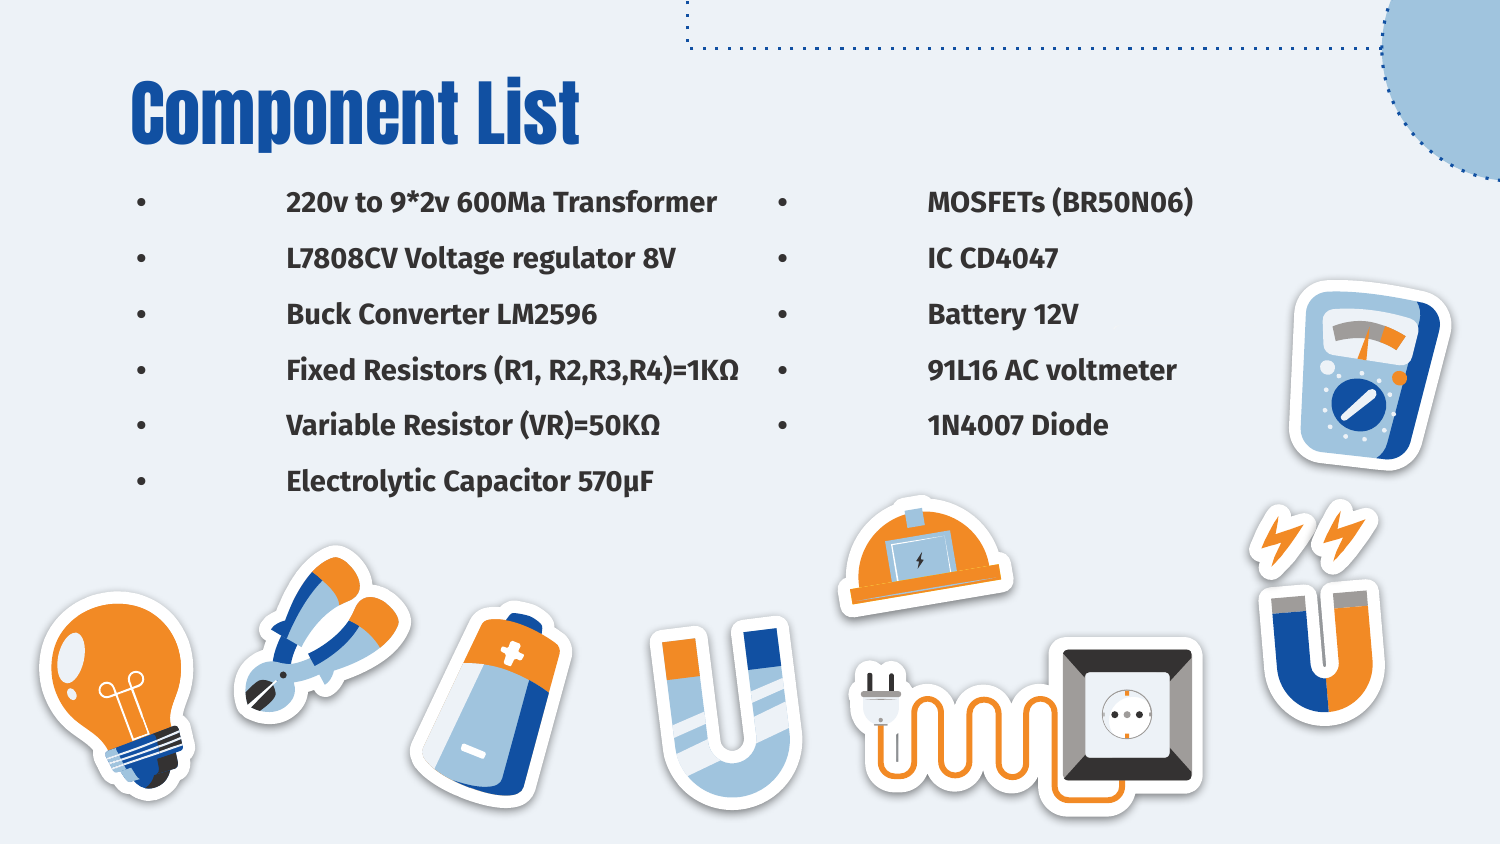

# Component List
•	220v to 9*2v 600Ma Transformer
•	L7808CV Voltage regulator 8V
•	Buck Converter LM2596
•	Fixed Resistors (R1, R2,R3,R4)=1KΩ
•	Variable Resistor (VR)=50KΩ
•	Electrolytic Capacitor 570µF
•	MOSFETs (BR50N06)
•	IC CD4047
•	Battery 12V
•	91L16 AC voltmeter
•	1N4007 Diode